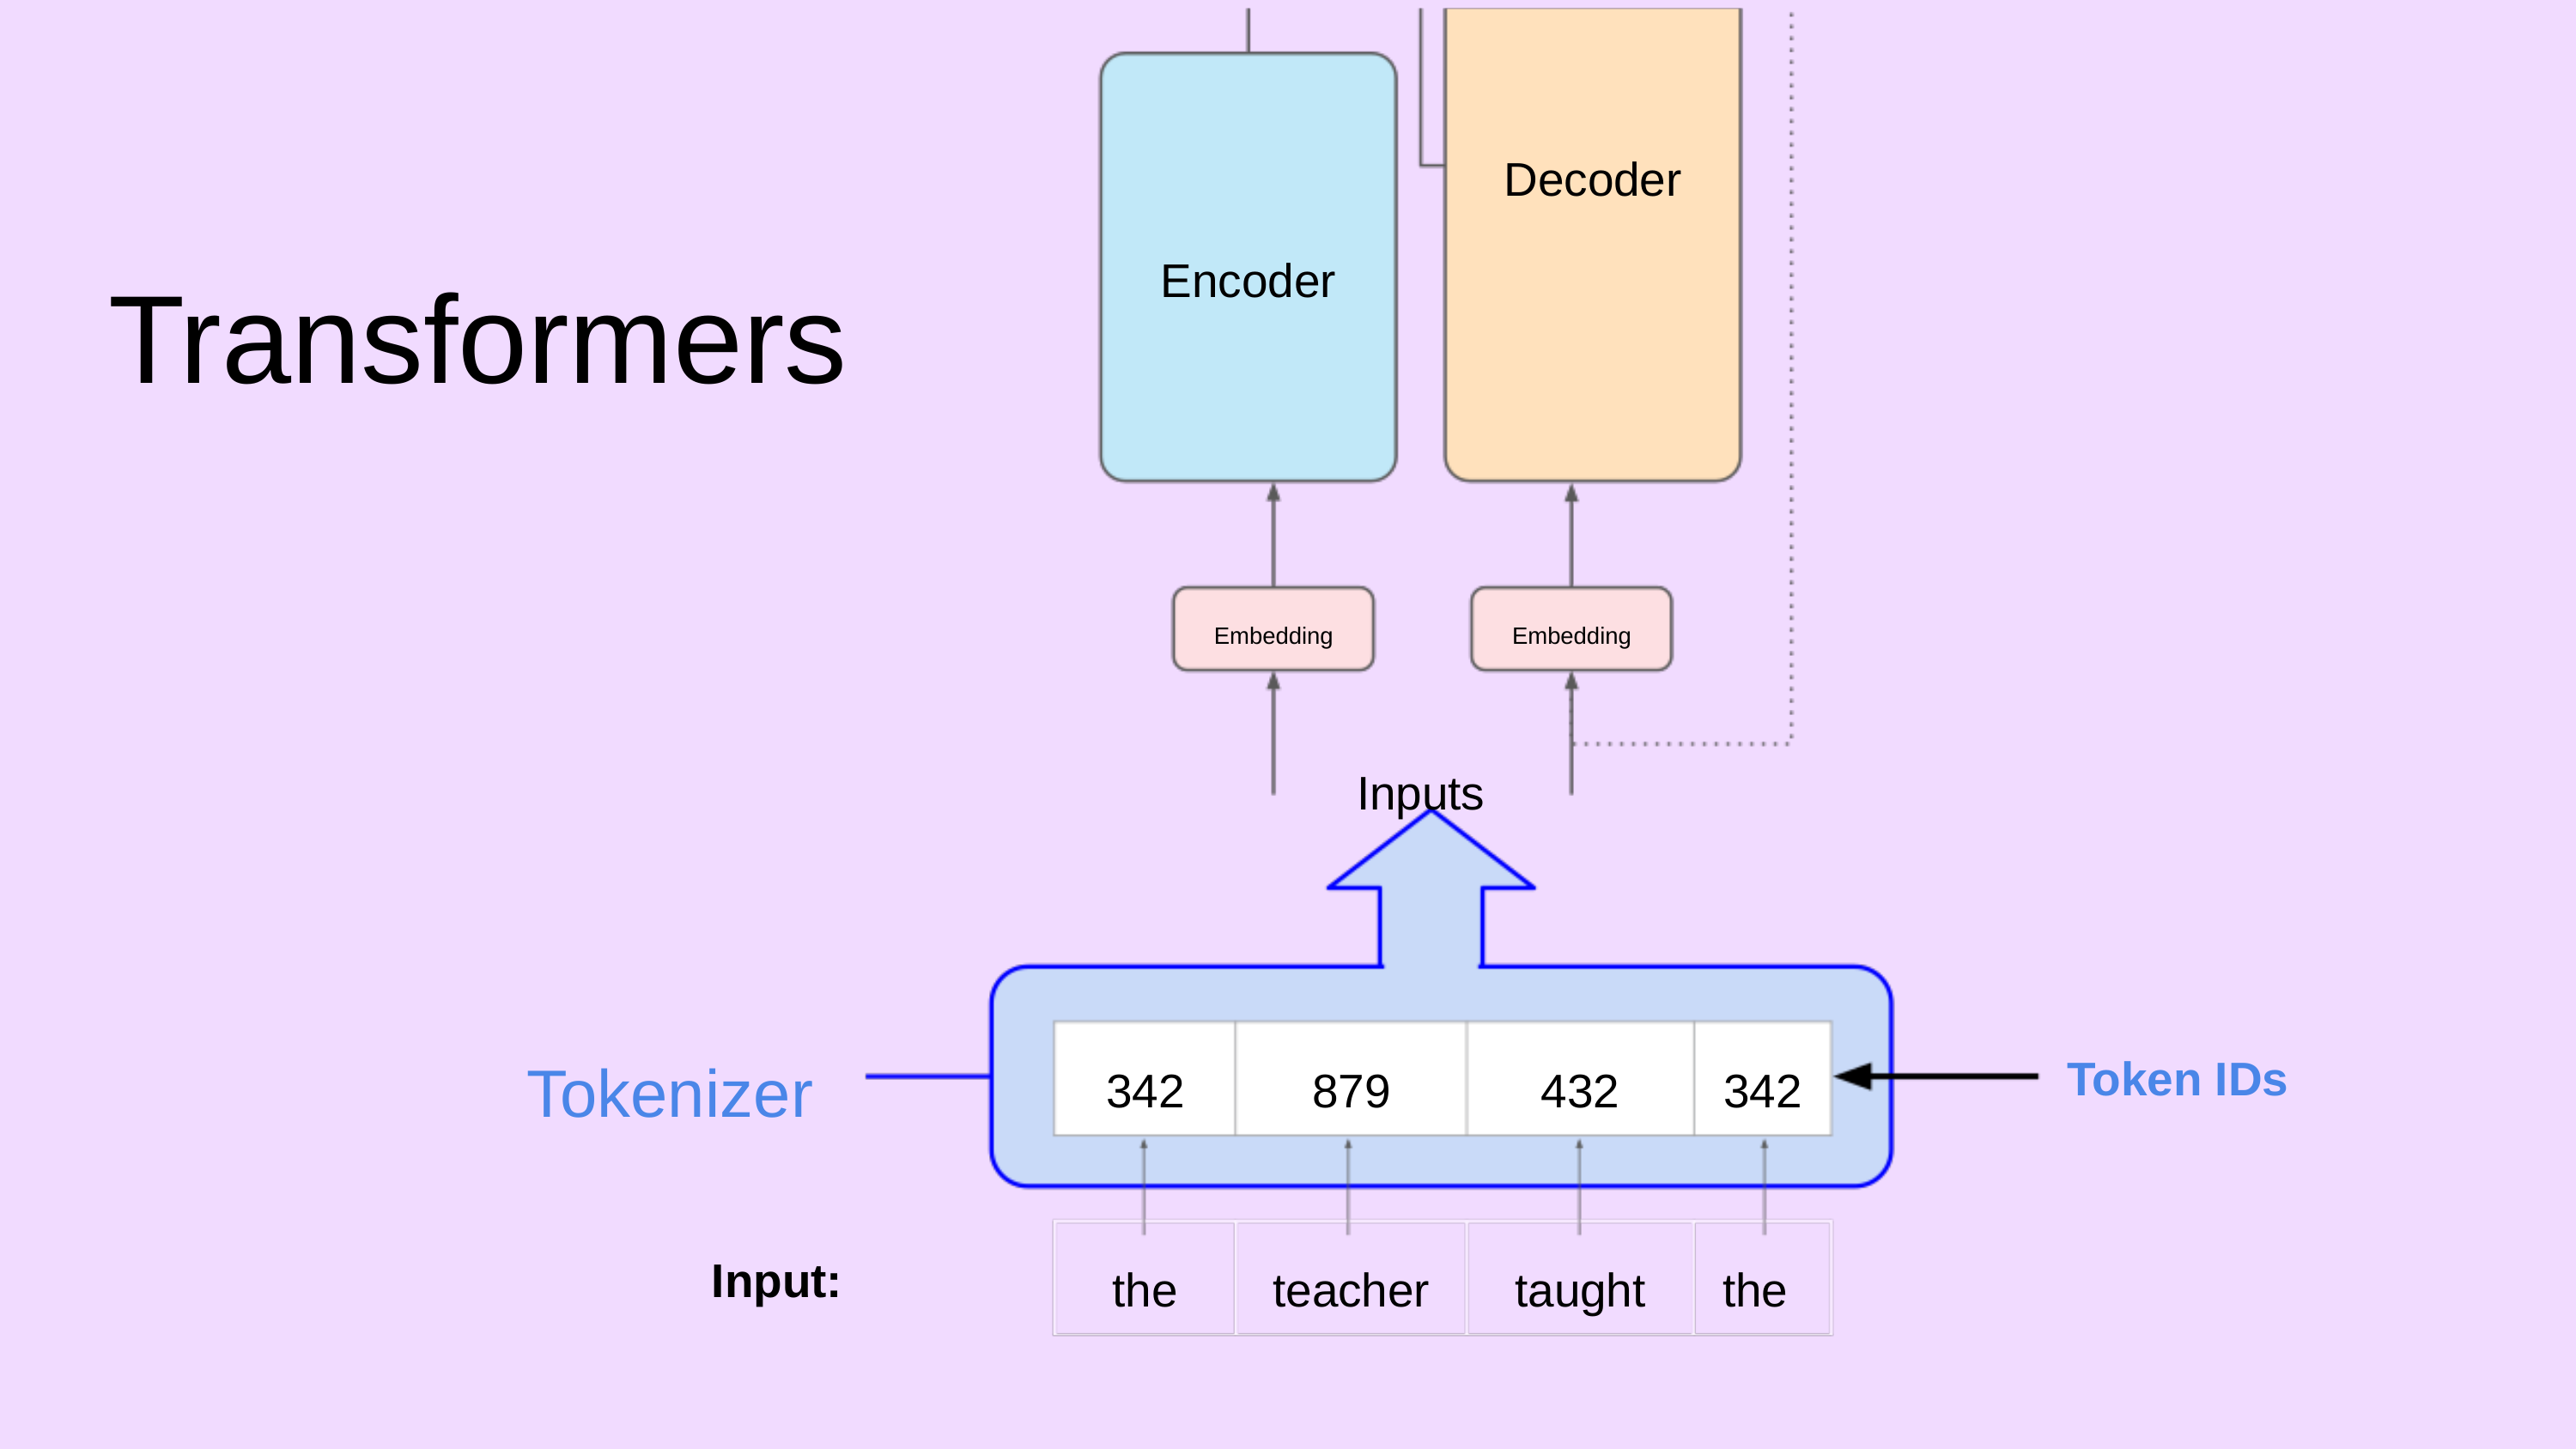

Decoder
Encoder
Embedding
Embedding
Inputs
Tokenizer
Token IDs
342
879
432
342

Input:
the
teacher
taught
the
Transformers